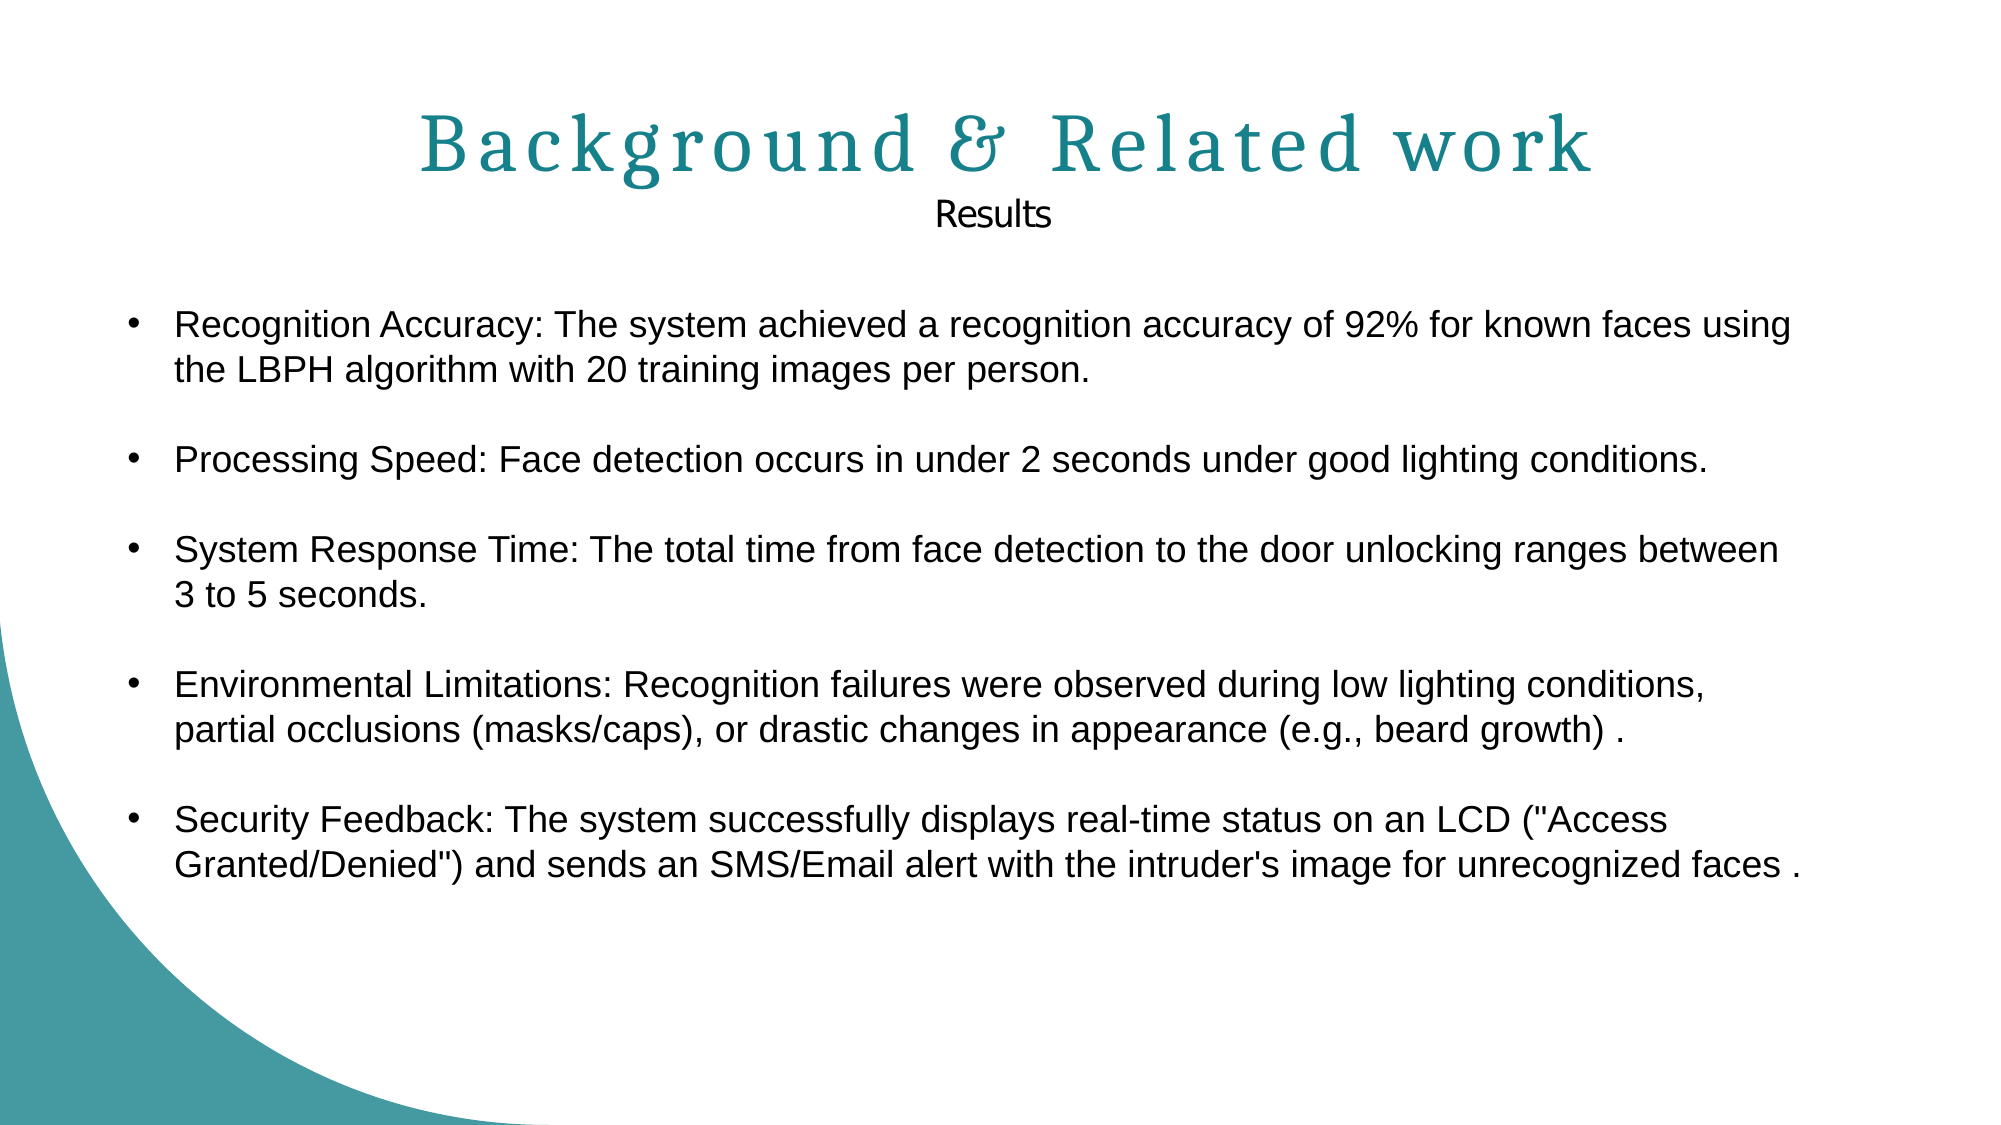

# Background & Related work
Results
Recognition Accuracy: The system achieved a recognition accuracy of 92% for known faces using the LBPH algorithm with 20 training images per person.

Processing Speed: Face detection occurs in under 2 seconds under good lighting conditions.

System Response Time: The total time from face detection to the door unlocking ranges between 3 to 5 seconds.

Environmental Limitations: Recognition failures were observed during low lighting conditions, partial occlusions (masks/caps), or drastic changes in appearance (e.g., beard growth) .

Security Feedback: The system successfully displays real-time status on an LCD ("Access Granted/Denied") and sends an SMS/Email alert with the intruder's image for unrecognized faces .